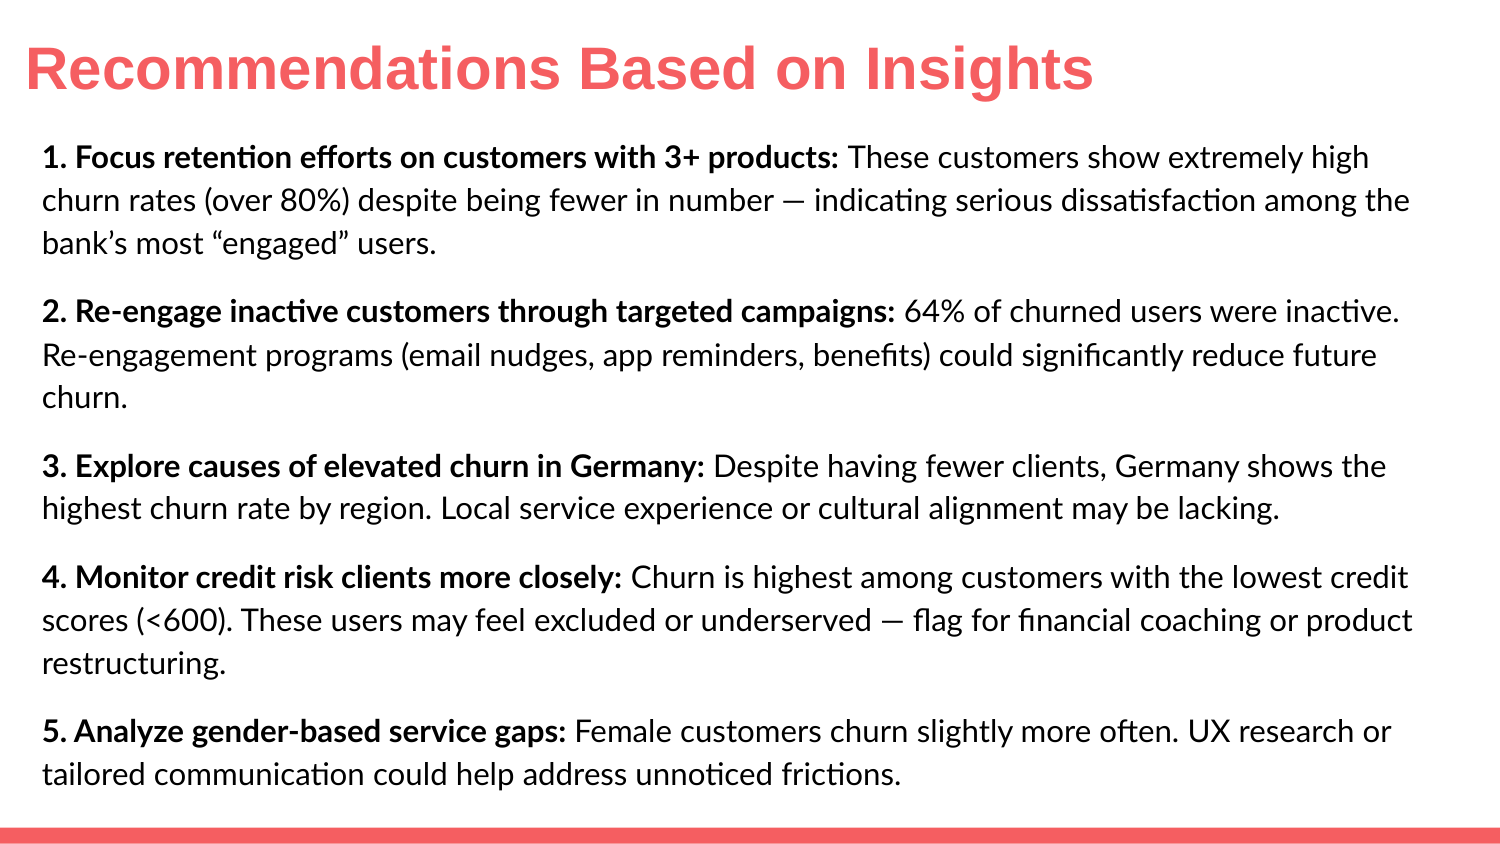

# Recommendations Based on Insights
1. Focus retention efforts on customers with 3+ products: These customers show extremely high churn rates (over 80%) despite being fewer in number — indicating serious dissatisfaction among the bank’s most “engaged” users.
2. Re-engage inactive customers through targeted campaigns: 64% of churned users were inactive. Re-engagement programs (email nudges, app reminders, benefits) could significantly reduce future churn.
3. Explore causes of elevated churn in Germany: Despite having fewer clients, Germany shows the highest churn rate by region. Local service experience or cultural alignment may be lacking.
4. Monitor credit risk clients more closely: Churn is highest among customers with the lowest credit scores (<600). These users may feel excluded or underserved — flag for financial coaching or product restructuring.
5. Analyze gender-based service gaps: Female customers churn slightly more often. UX research or tailored communication could help address unnoticed frictions.